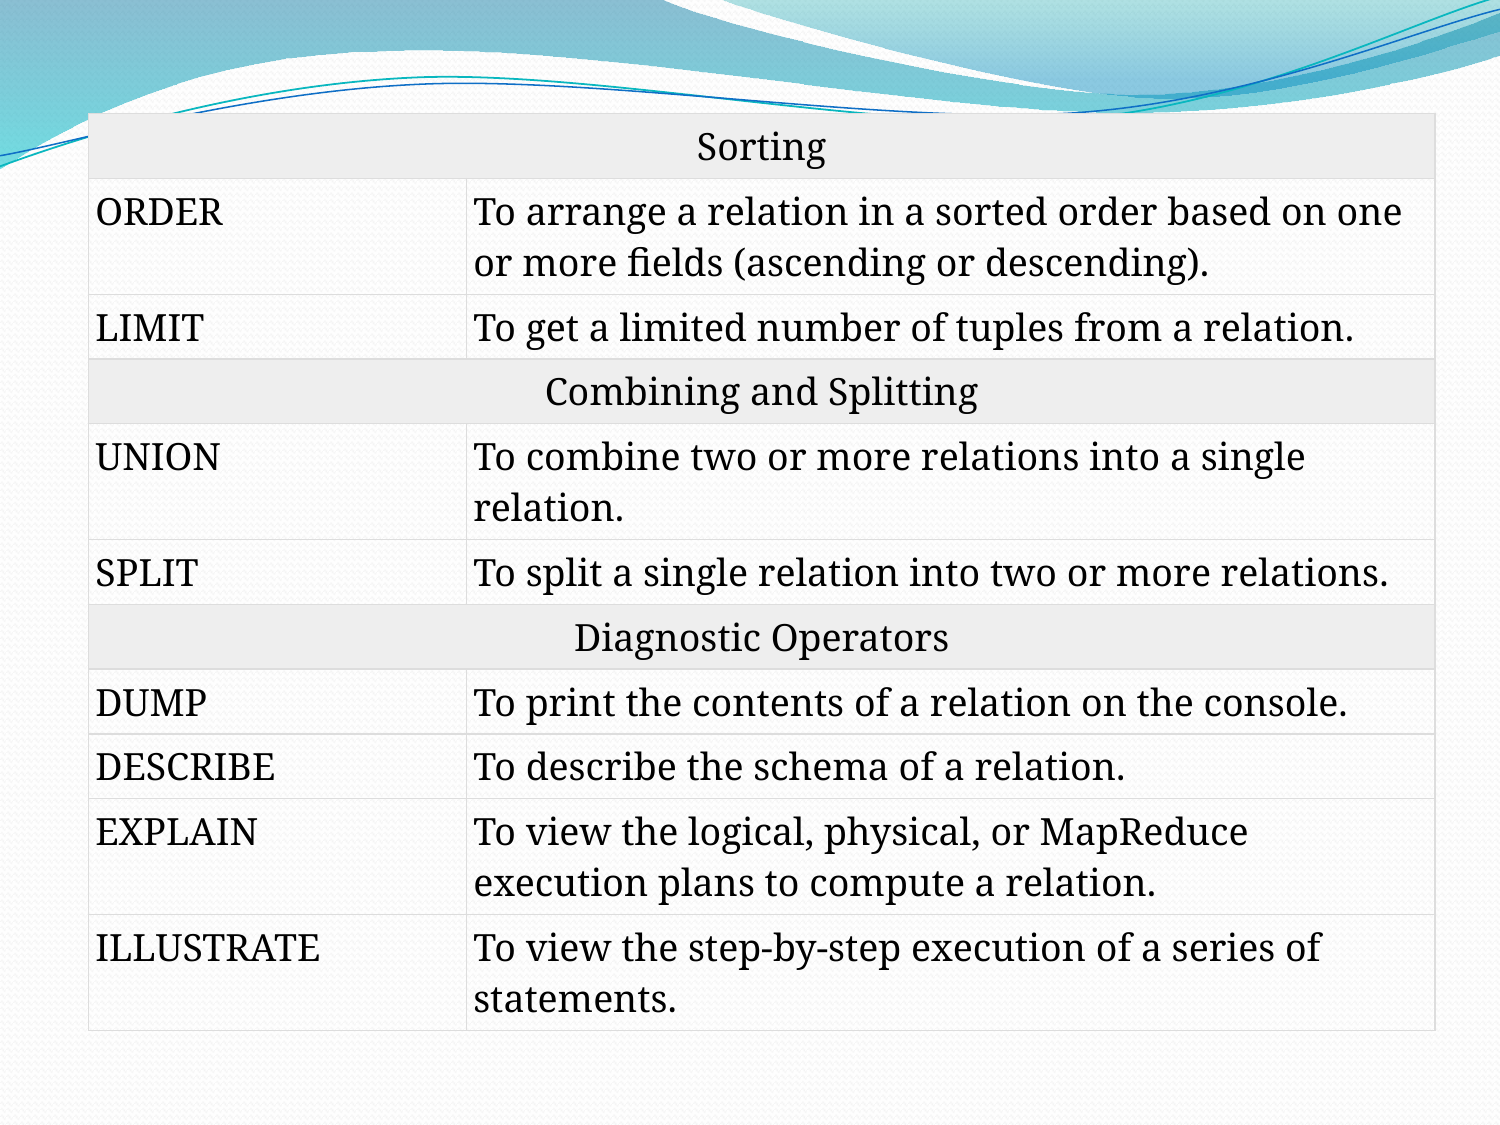

| Sorting |  |
| --- | --- |
| ORDER | To arrange a relation in a sorted order based on one or more fields (ascending or descending). |
| LIMIT | To get a limited number of tuples from a relation. |
| Combining and Splitting |  |
| UNION | To combine two or more relations into a single relation. |
| SPLIT | To split a single relation into two or more relations. |
| Diagnostic Operators |  |
| DUMP | To print the contents of a relation on the console. |
| DESCRIBE | To describe the schema of a relation. |
| EXPLAIN | To view the logical, physical, or MapReduce execution plans to compute a relation. |
| ILLUSTRATE | To view the step-by-step execution of a series of statements. |